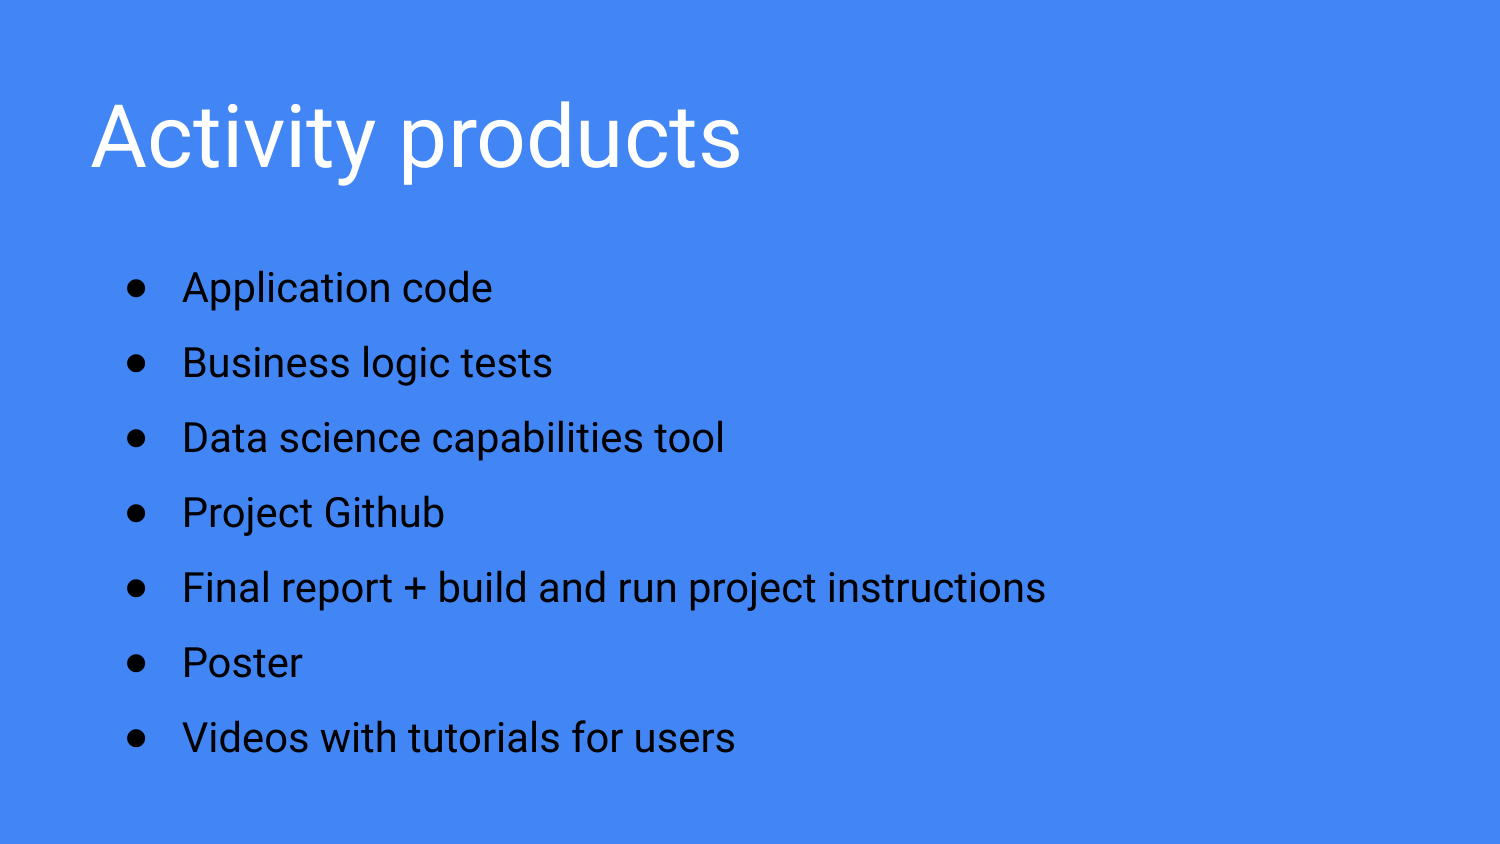

# Activity products
Application code
Business logic tests
Data science capabilities tool
Project Github
Final report + build and run project instructions
Poster
Videos with tutorials for users